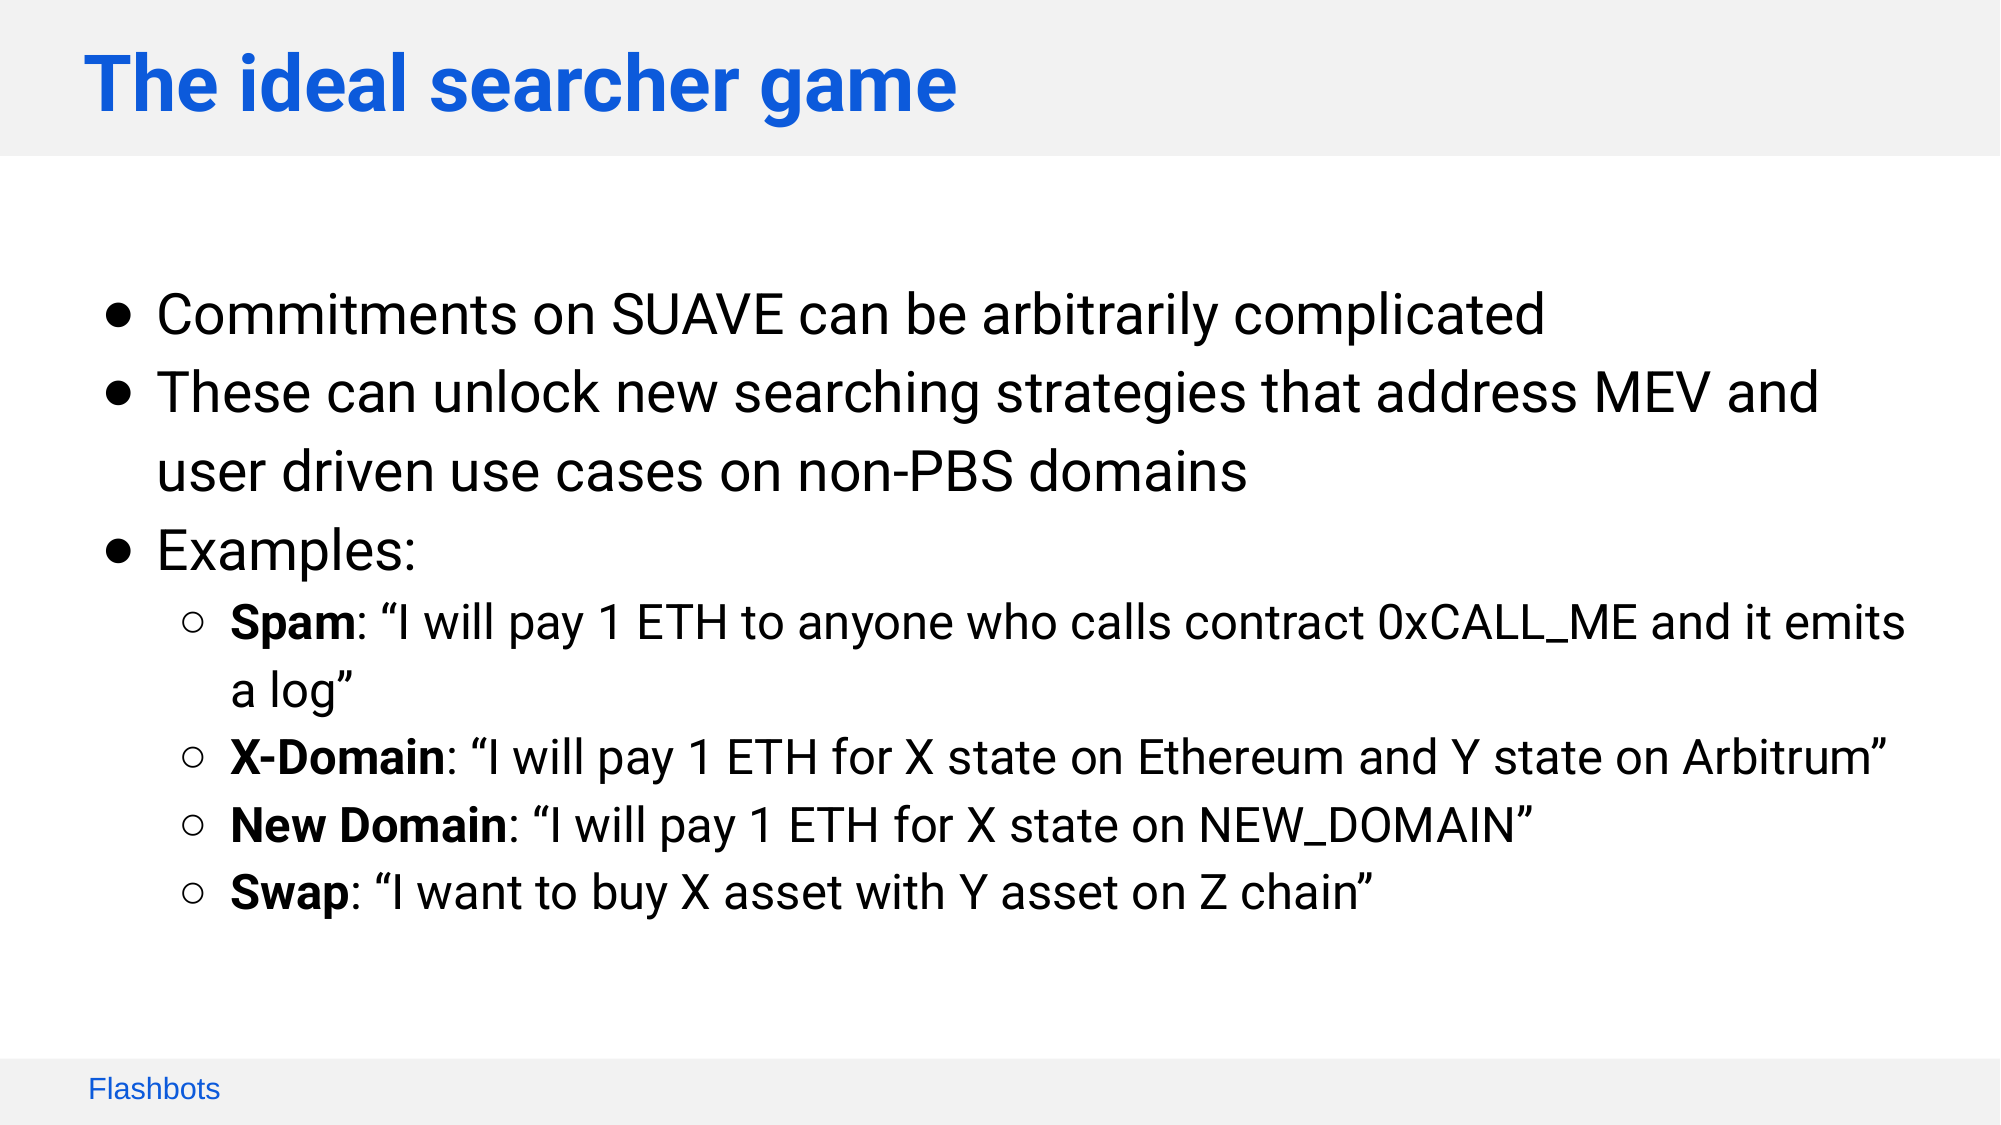

# The ideal searcher game
Commitments on SUAVE can be arbitrarily complicated
These can unlock new searching strategies that address MEV and user driven use cases on non-PBS domains
Examples:
Spam: “I will pay 1 ETH to anyone who calls contract 0xCALL_ME and it emits a log”
X-Domain: “I will pay 1 ETH for X state on Ethereum and Y state on Arbitrum”
New Domain: “I will pay 1 ETH for X state on NEW_DOMAIN”
Swap: “I want to buy X asset with Y asset on Z chain”